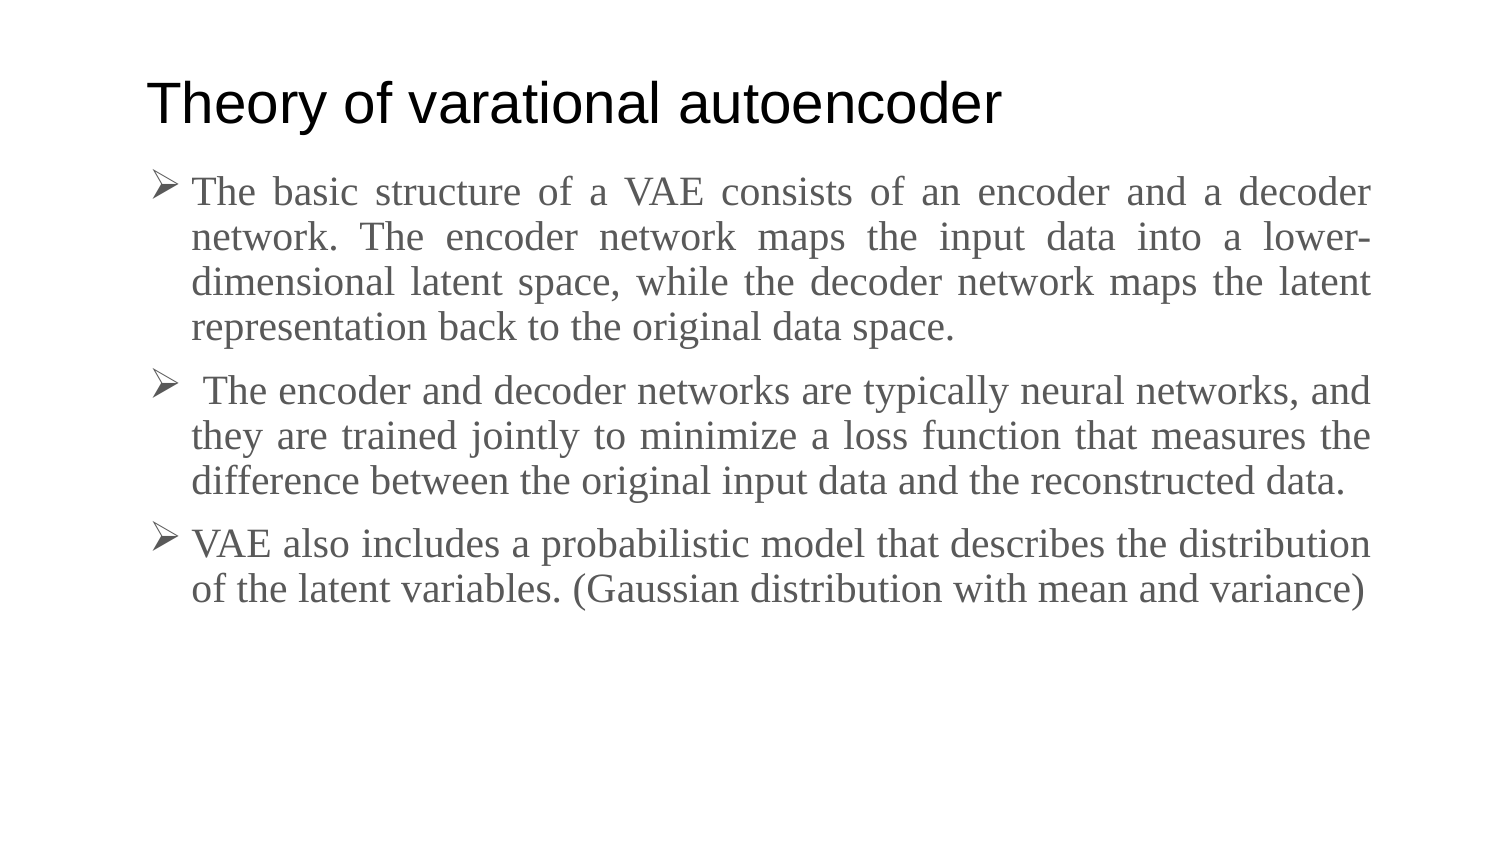

# Theory of varational autoencoder
The basic structure of a VAE consists of an encoder and a decoder network. The encoder network maps the input data into a lower-dimensional latent space, while the decoder network maps the latent representation back to the original data space.
 The encoder and decoder networks are typically neural networks, and they are trained jointly to minimize a loss function that measures the difference between the original input data and the reconstructed data.
VAE also includes a probabilistic model that describes the distribution of the latent variables. (Gaussian distribution with mean and variance)